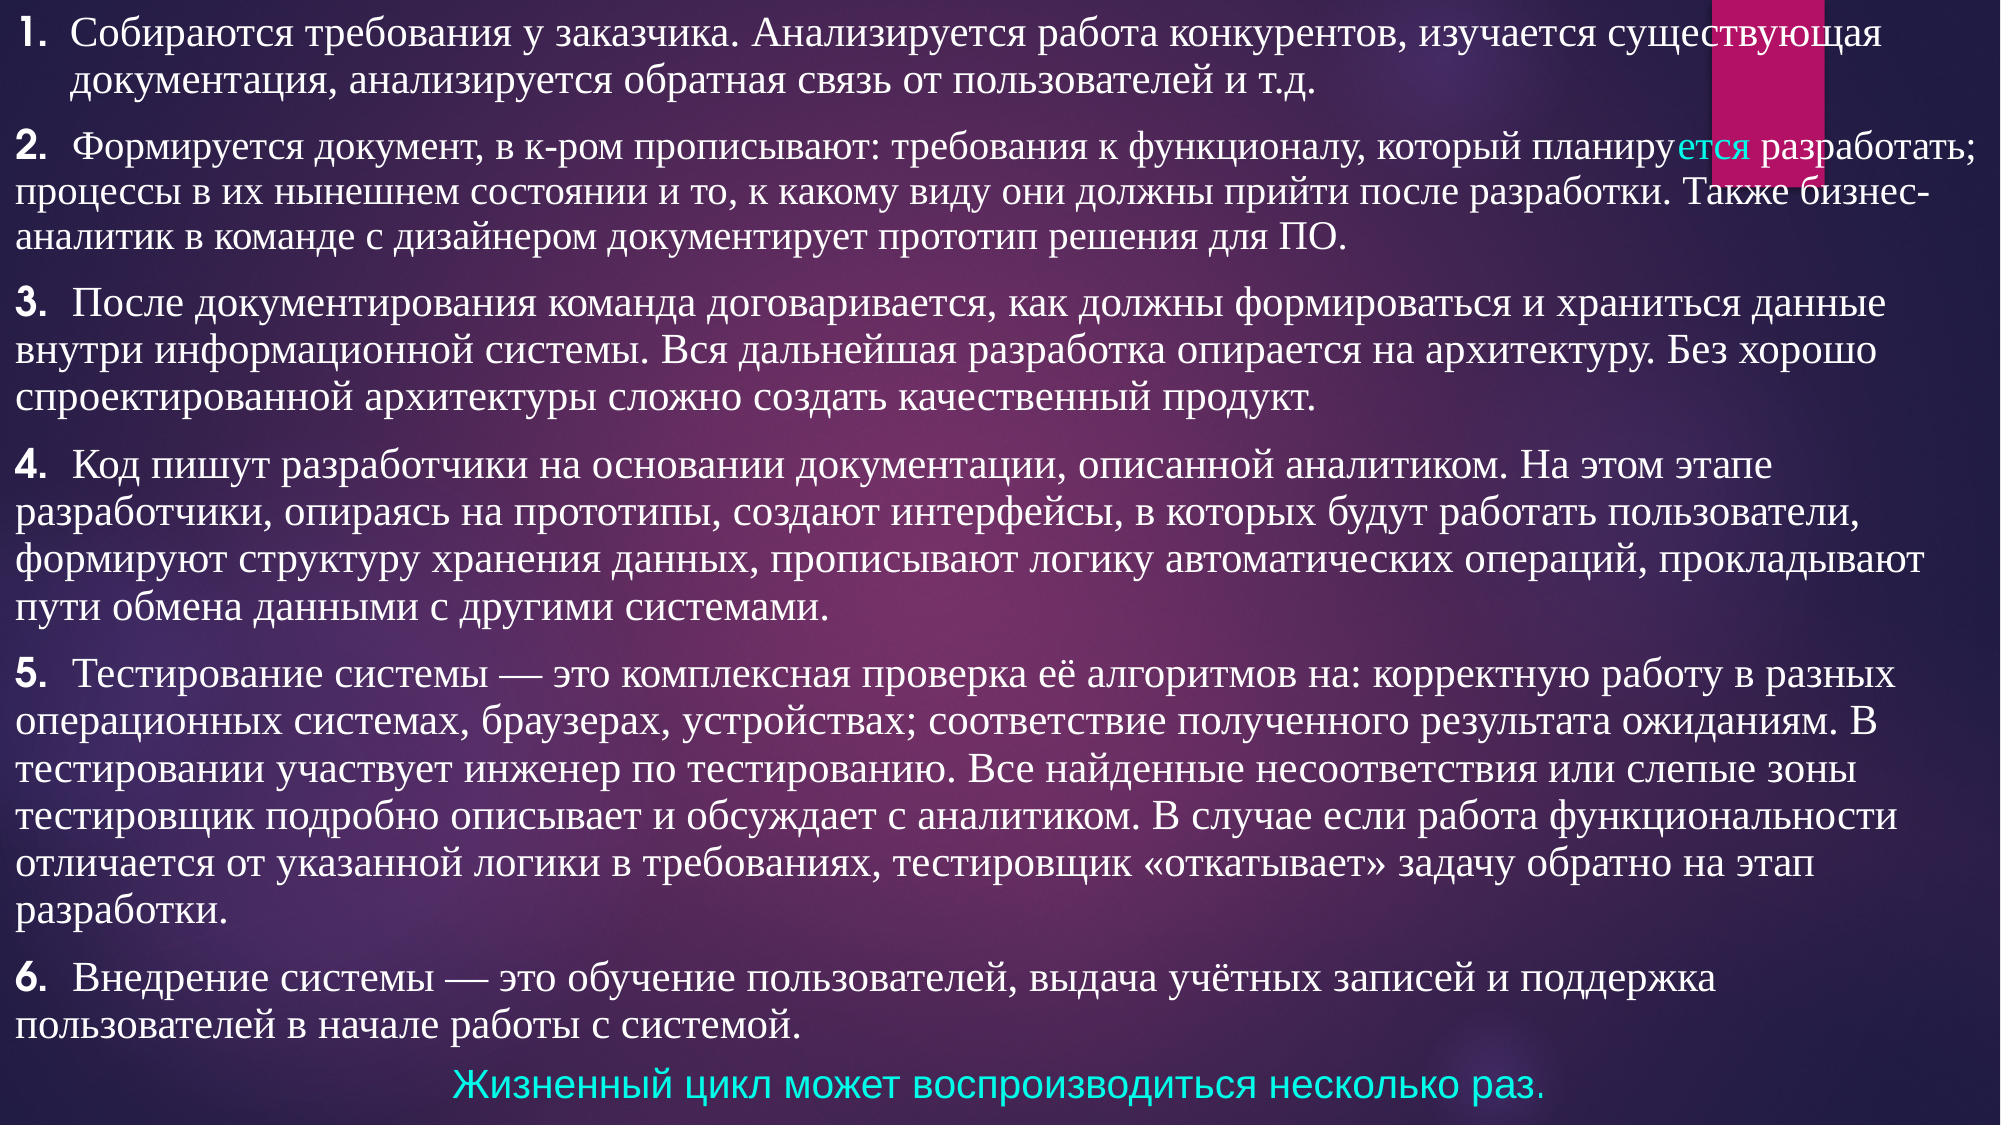

1.  Собираются требования у заказчика. Анализируется работа конкурентов, изучается существующая документация, анализируется обратная связь от пользователей и т.д.
2.  Формируется документ, в к-ром прописывают: требования к функционалу, который планируется разработать; процессы в их нынешнем состоянии и то, к какому виду они должны прийти после разработки. Также бизнес-аналитик в команде с дизайнером документирует прототип решения для ПО.
3.  После документирования команда договаривается, как должны формироваться и храниться данные внутри информационной системы. Вся дальнейшая разработка опирается на архитектуру. Без хорошо спроектированной архитектуры сложно создать качественный продукт.
4.  Код пишут разработчики на основании документации, описанной аналитиком. На этом этапе разработчики, опираясь на прототипы, создают интерфейсы, в которых будут работать пользователи, формируют структуру хранения данных, прописывают логику автоматических операций, прокладывают пути обмена данными с другими системами.
5.  Тестирование системы — это комплексная проверка её алгоритмов на: корректную работу в разных операционных системах, браузерах, устройствах; соответствие полученного результата ожиданиям. В тестировании участвует инженер по тестированию. Все найденные несоответствия или слепые зоны тестировщик подробно описывает и обсуждает с аналитиком. В случае если работа функциональности отличается от указанной логики в требованиях, тестировщик «откатывает» задачу обратно на этап разработки.
6.  Внедрение системы — это обучение пользователей, выдача учётных записей и поддержка пользователей в начале работы с системой.
Жизненный цикл может воспроизводиться несколько раз.